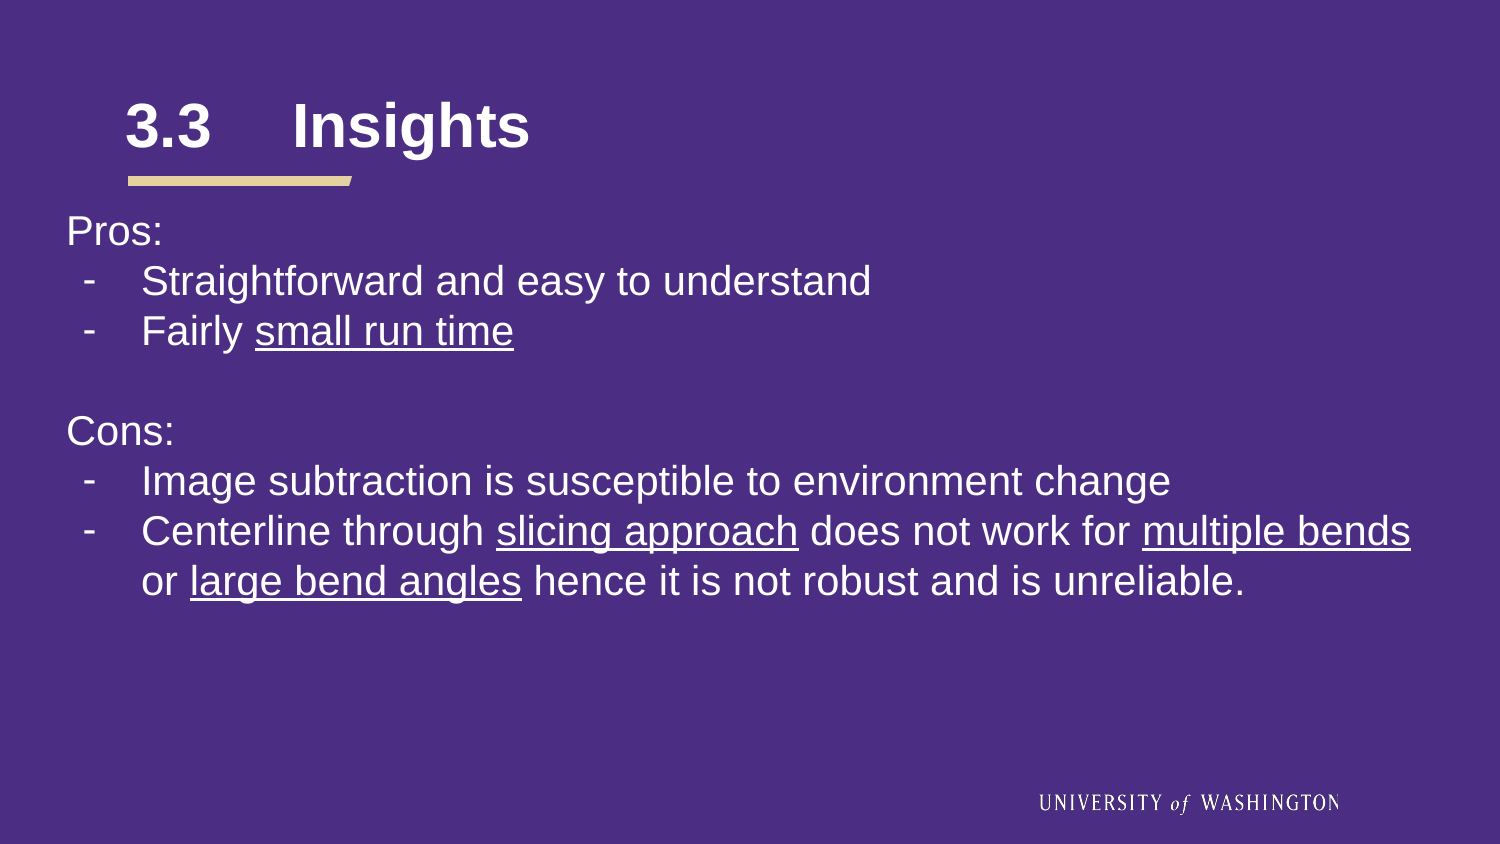

# 3.3	 Insights
Pros:
Straightforward and easy to understand
Fairly small run time

Cons:
Image subtraction is susceptible to environment change
Centerline through slicing approach does not work for multiple bends or large bend angles hence it is not robust and is unreliable.